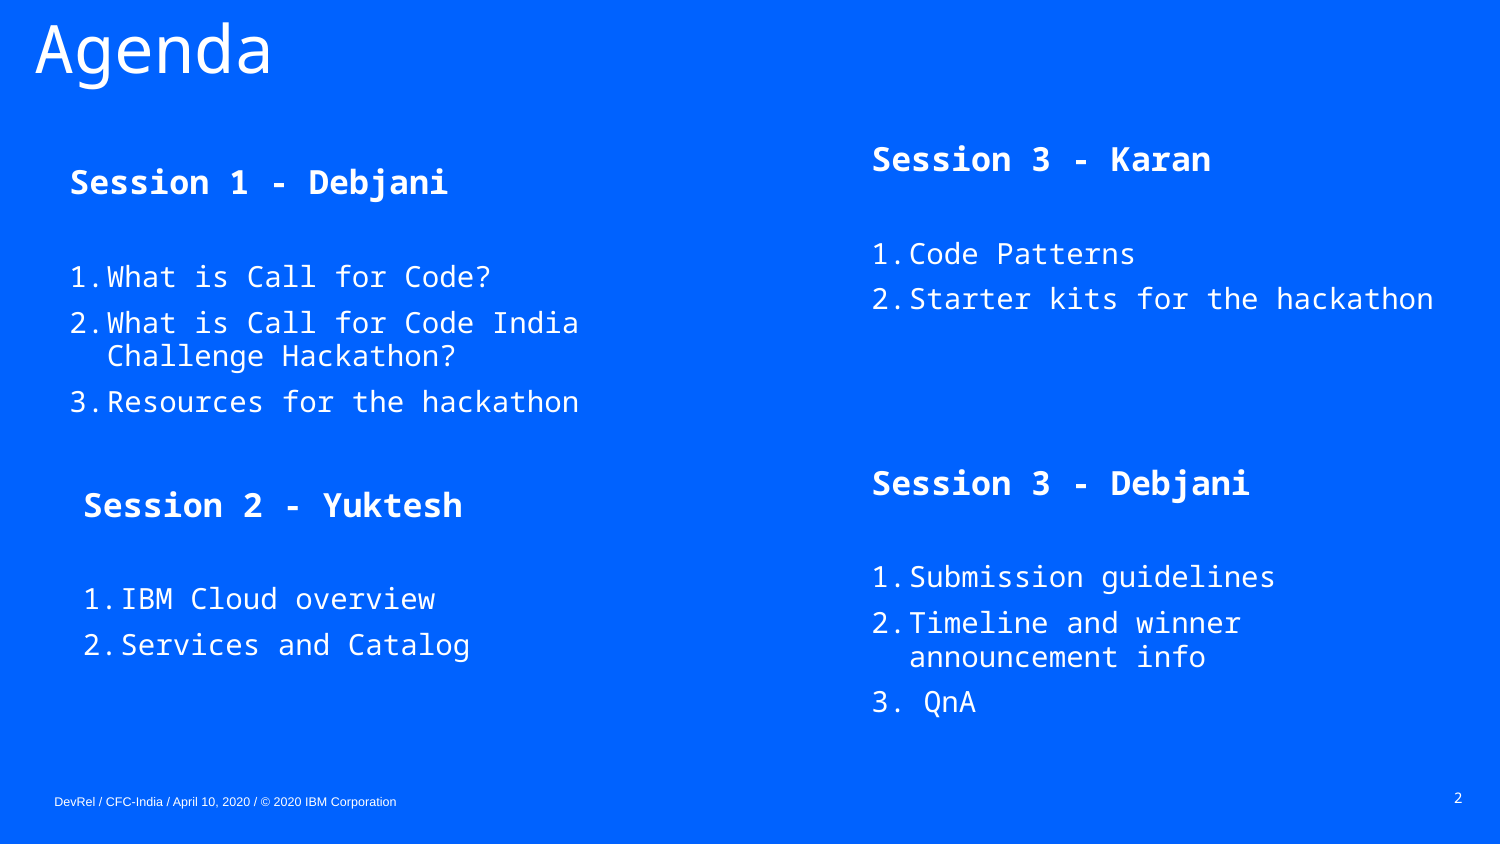

# Agenda
Session 3 - Karan

Code Patterns
Starter kits for the hackathon

Session 1 - Debjani

What is Call for Code?
What is Call for Code India Challenge Hackathon?
Resources for the hackathon

Session 3 - Debjani

Submission guidelines
Timeline and winner announcement info
3. QnA

Session 2 - Yuktesh

IBM Cloud overview
Services and Catalog

2
DevRel / CFC-India / April 10, 2020 / © 2020 IBM Corporation